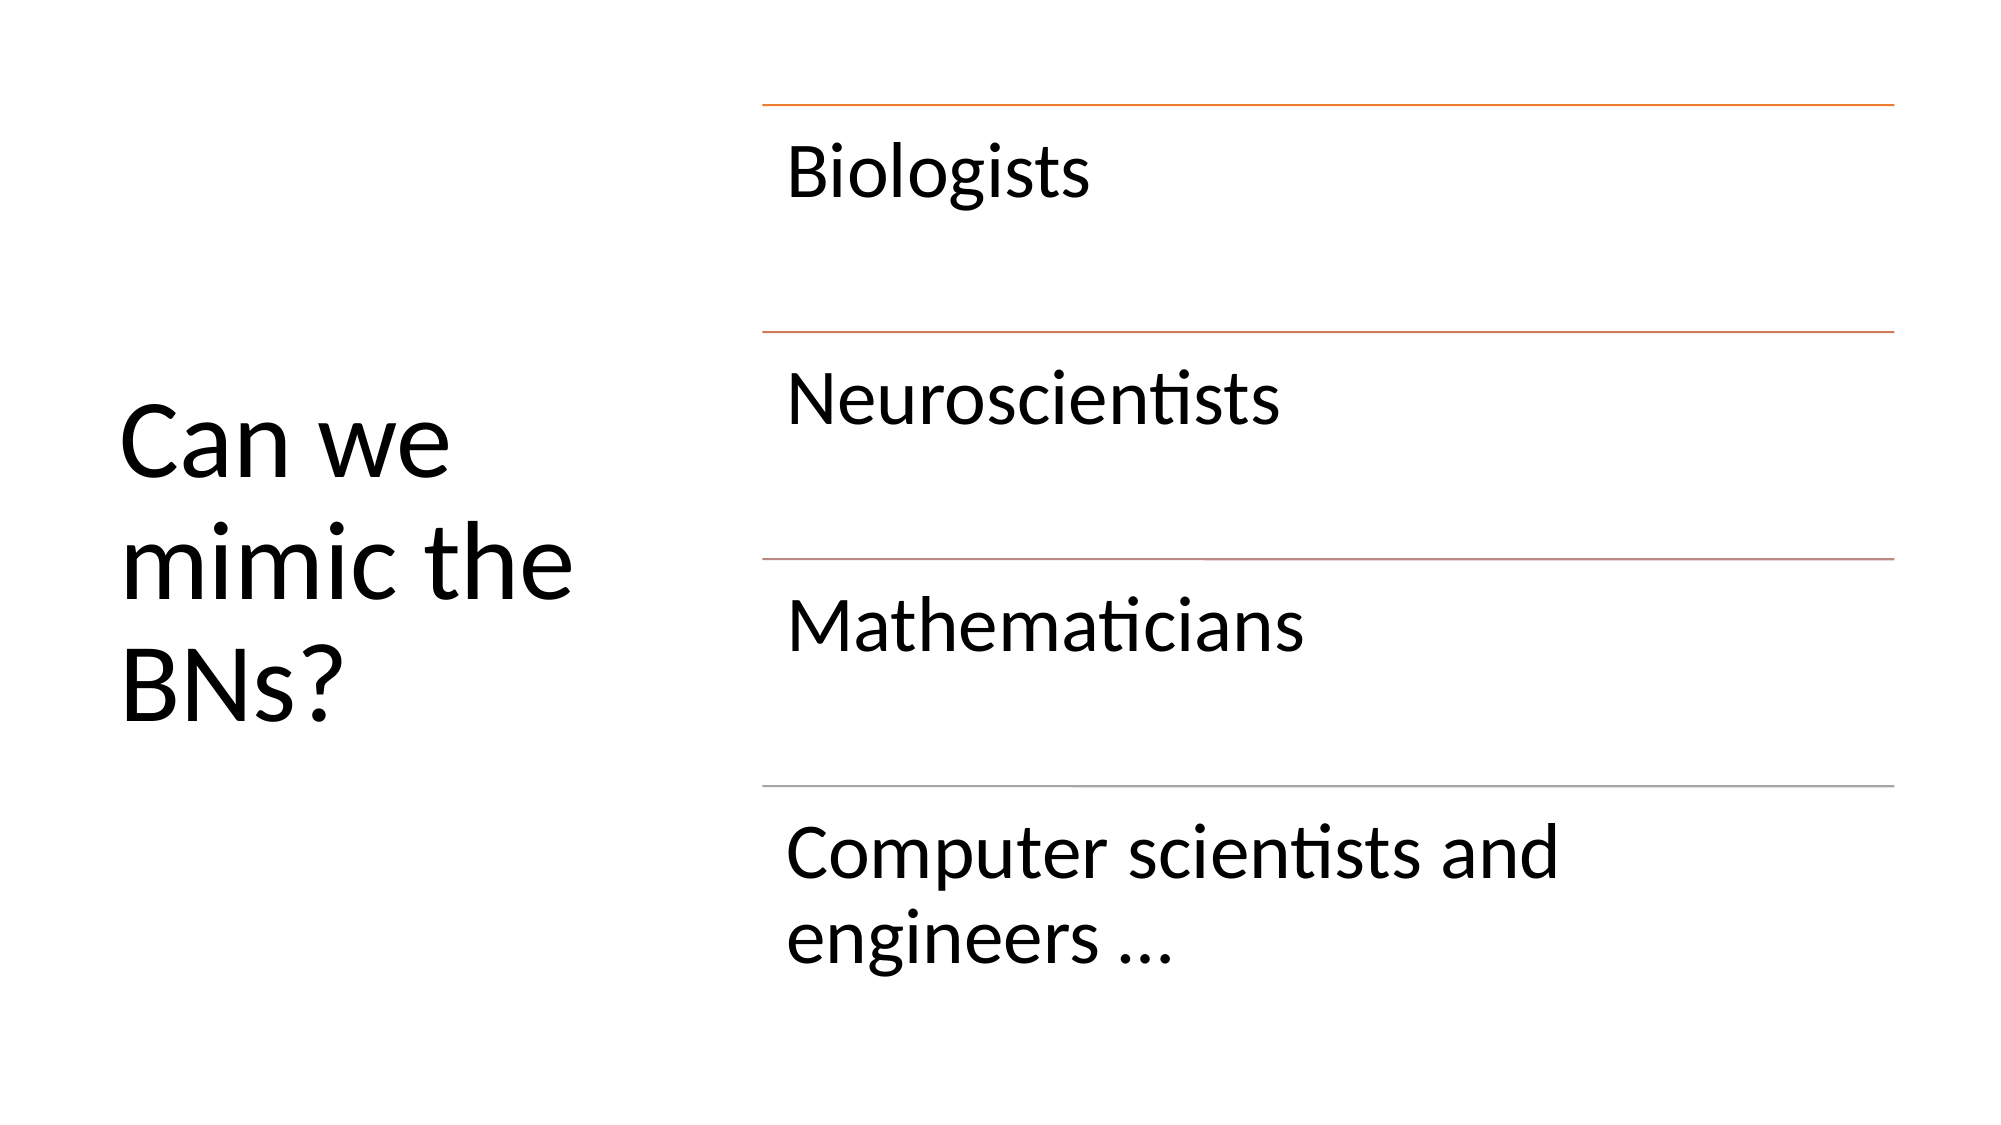

Biologists
Neuroscientists
Mathematicians
Computer scientists and engineers …
# Can we mimic the BNs?